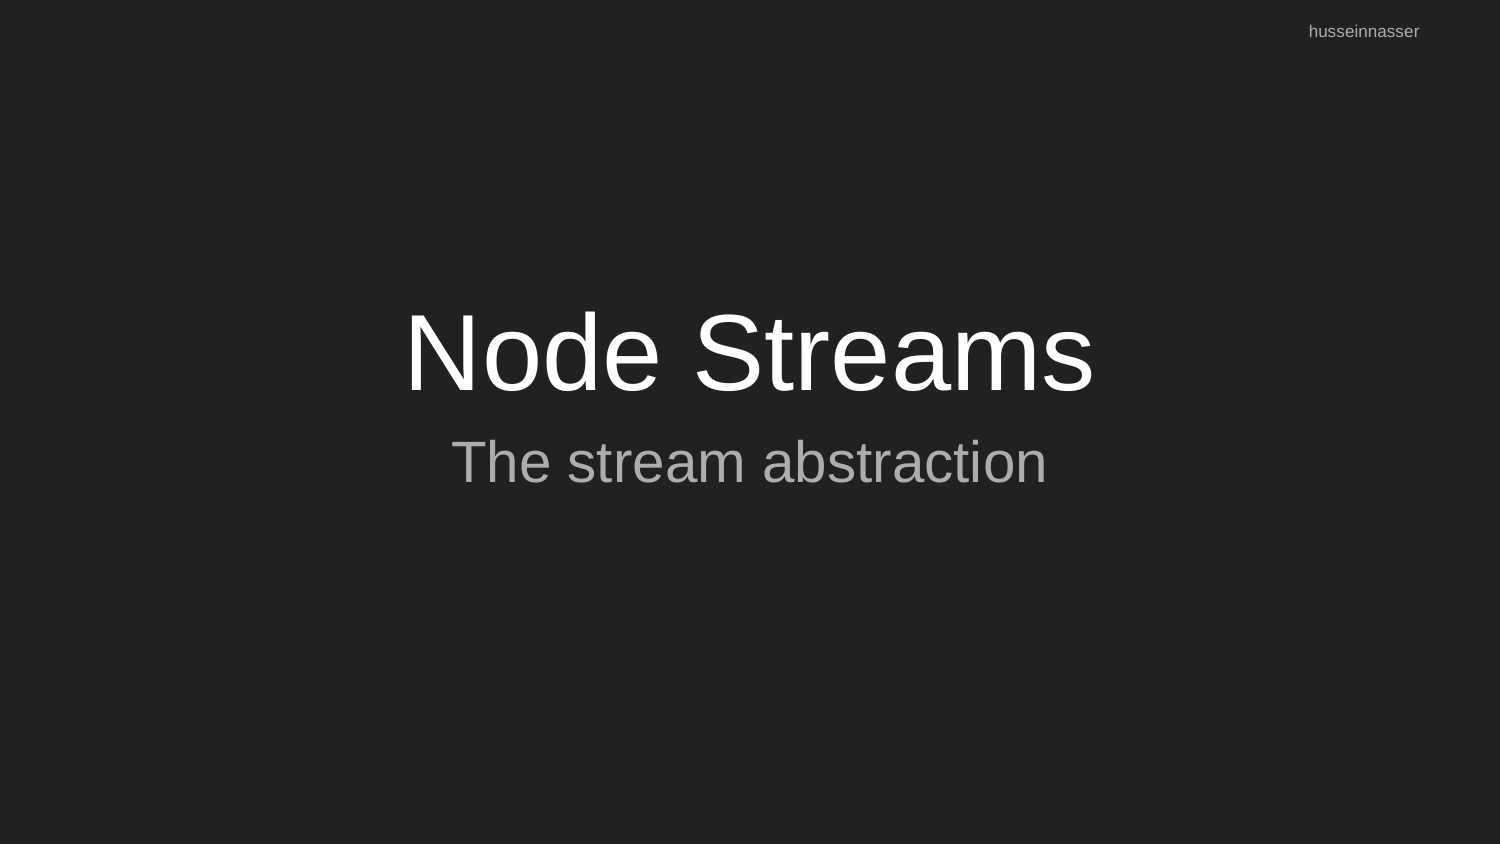

husseinnasser
# Node Streams
The stream abstraction